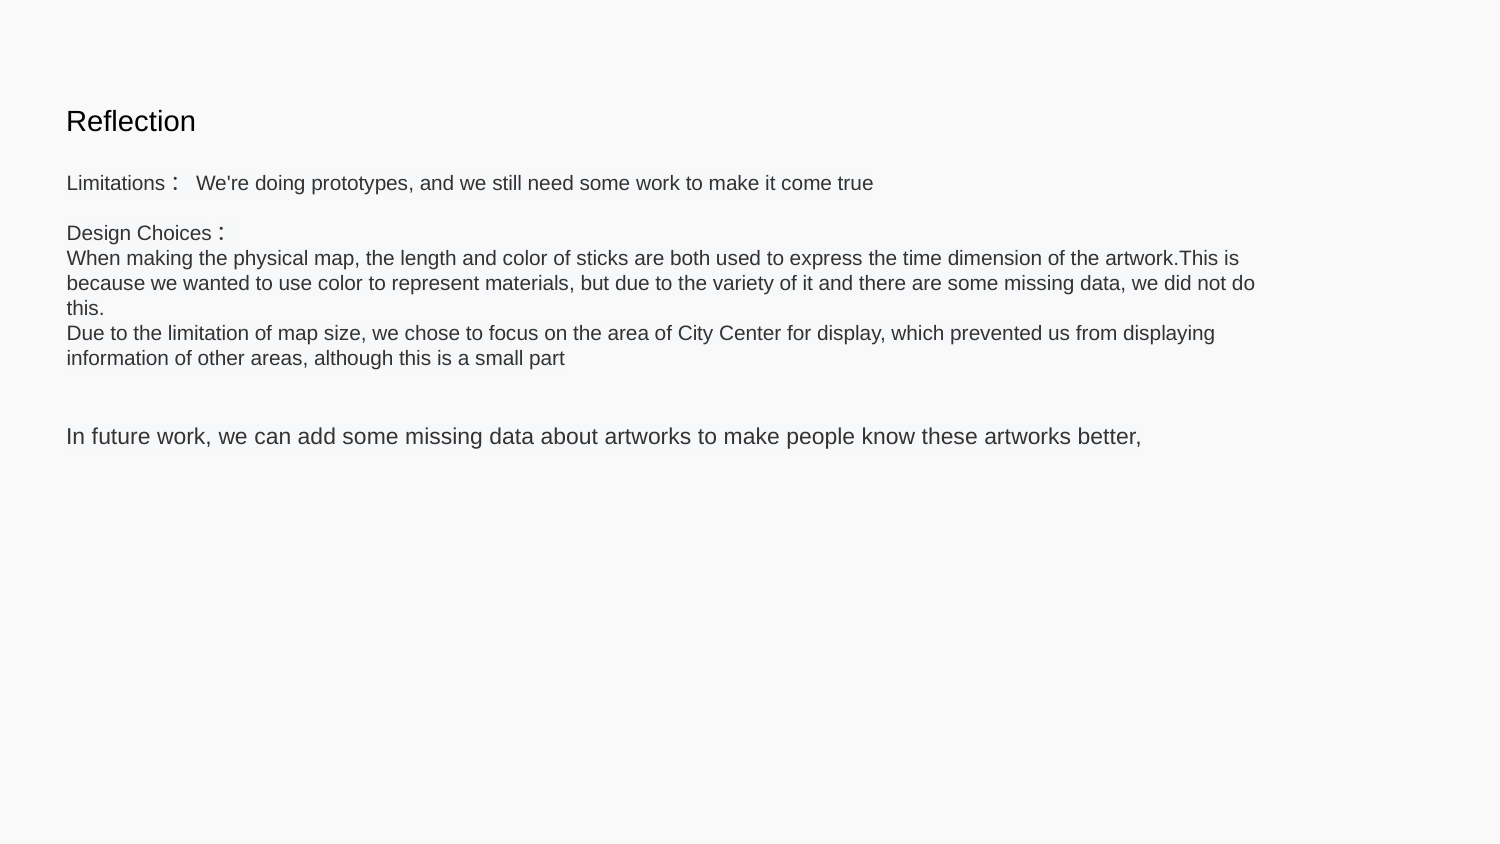

# Reflection
Limitations：We're doing prototypes, and we still need some work to make it come true

Design Choices：
When making the physical map, the length and color of sticks are both used to express the time dimension of the artwork.This is because we wanted to use color to represent materials, but due to the variety of it and there are some missing data, we did not do this.
Due to the limitation of map size, we chose to focus on the area of City Center for display, which prevented us from displaying information of other areas, although this is a small part

In future work, we can add some missing data about artworks to make people know these artworks better,